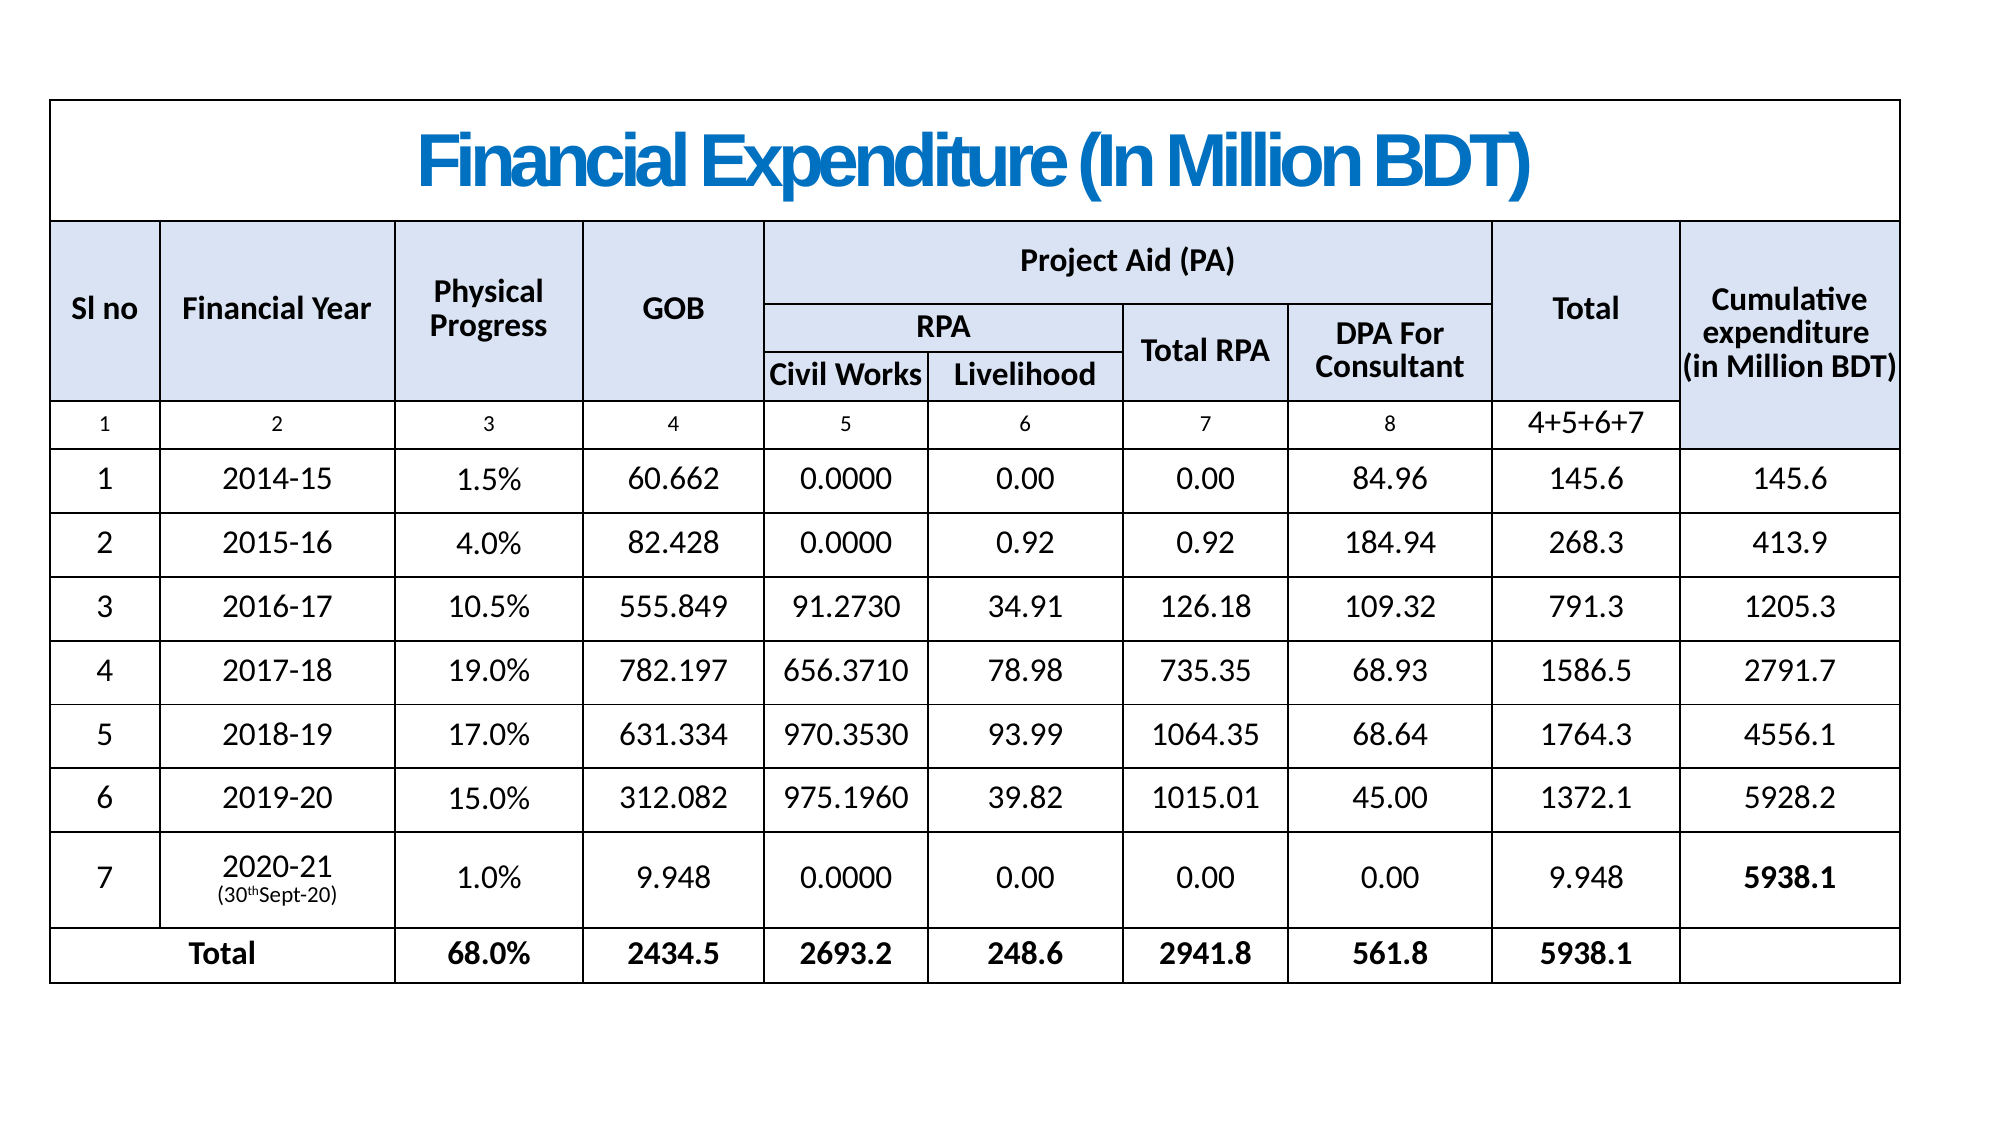

| Financial Expenditure (In Million BDT) |  |  |  |  |  |  |  |  |  |
| --- | --- | --- | --- | --- | --- | --- | --- | --- | --- |
| Sl no | Financial Year | Physical Progress | GOB | Project Aid (PA) |  |  |  | Total | Cumulative expenditure (in Million BDT) |
|  |  |  |  | RPA |  | Total RPA | DPA For Consultant |  |  |
|  |  |  |  | Civil Works | Livelihood |  |  |  |  |
| 1 | 2 | 3 | 4 | 5 | 6 | 7 | 8 | 4+5+6+7 |  |
| 1 | 2014-15 | 1.5% | 60.662 | 0.0000 | 0.00 | 0.00 | 84.96 | 145.6 | 145.6 |
| 2 | 2015-16 | 4.0% | 82.428 | 0.0000 | 0.92 | 0.92 | 184.94 | 268.3 | 413.9 |
| 3 | 2016-17 | 10.5% | 555.849 | 91.2730 | 34.91 | 126.18 | 109.32 | 791.3 | 1205.3 |
| 4 | 2017-18 | 19.0% | 782.197 | 656.3710 | 78.98 | 735.35 | 68.93 | 1586.5 | 2791.7 |
| 5 | 2018-19 | 17.0% | 631.334 | 970.3530 | 93.99 | 1064.35 | 68.64 | 1764.3 | 4556.1 |
| 6 | 2019-20 | 15.0% | 312.082 | 975.1960 | 39.82 | 1015.01 | 45.00 | 1372.1 | 5928.2 |
| 7 | 2020-21 (30thSept-20) | 1.0% | 9.948 | 0.0000 | 0.00 | 0.00 | 0.00 | 9.948 | 5938.1 |
| Total |  | 68.0% | 2434.5 | 2693.2 | 248.6 | 2941.8 | 561.8 | 5938.1 |  |